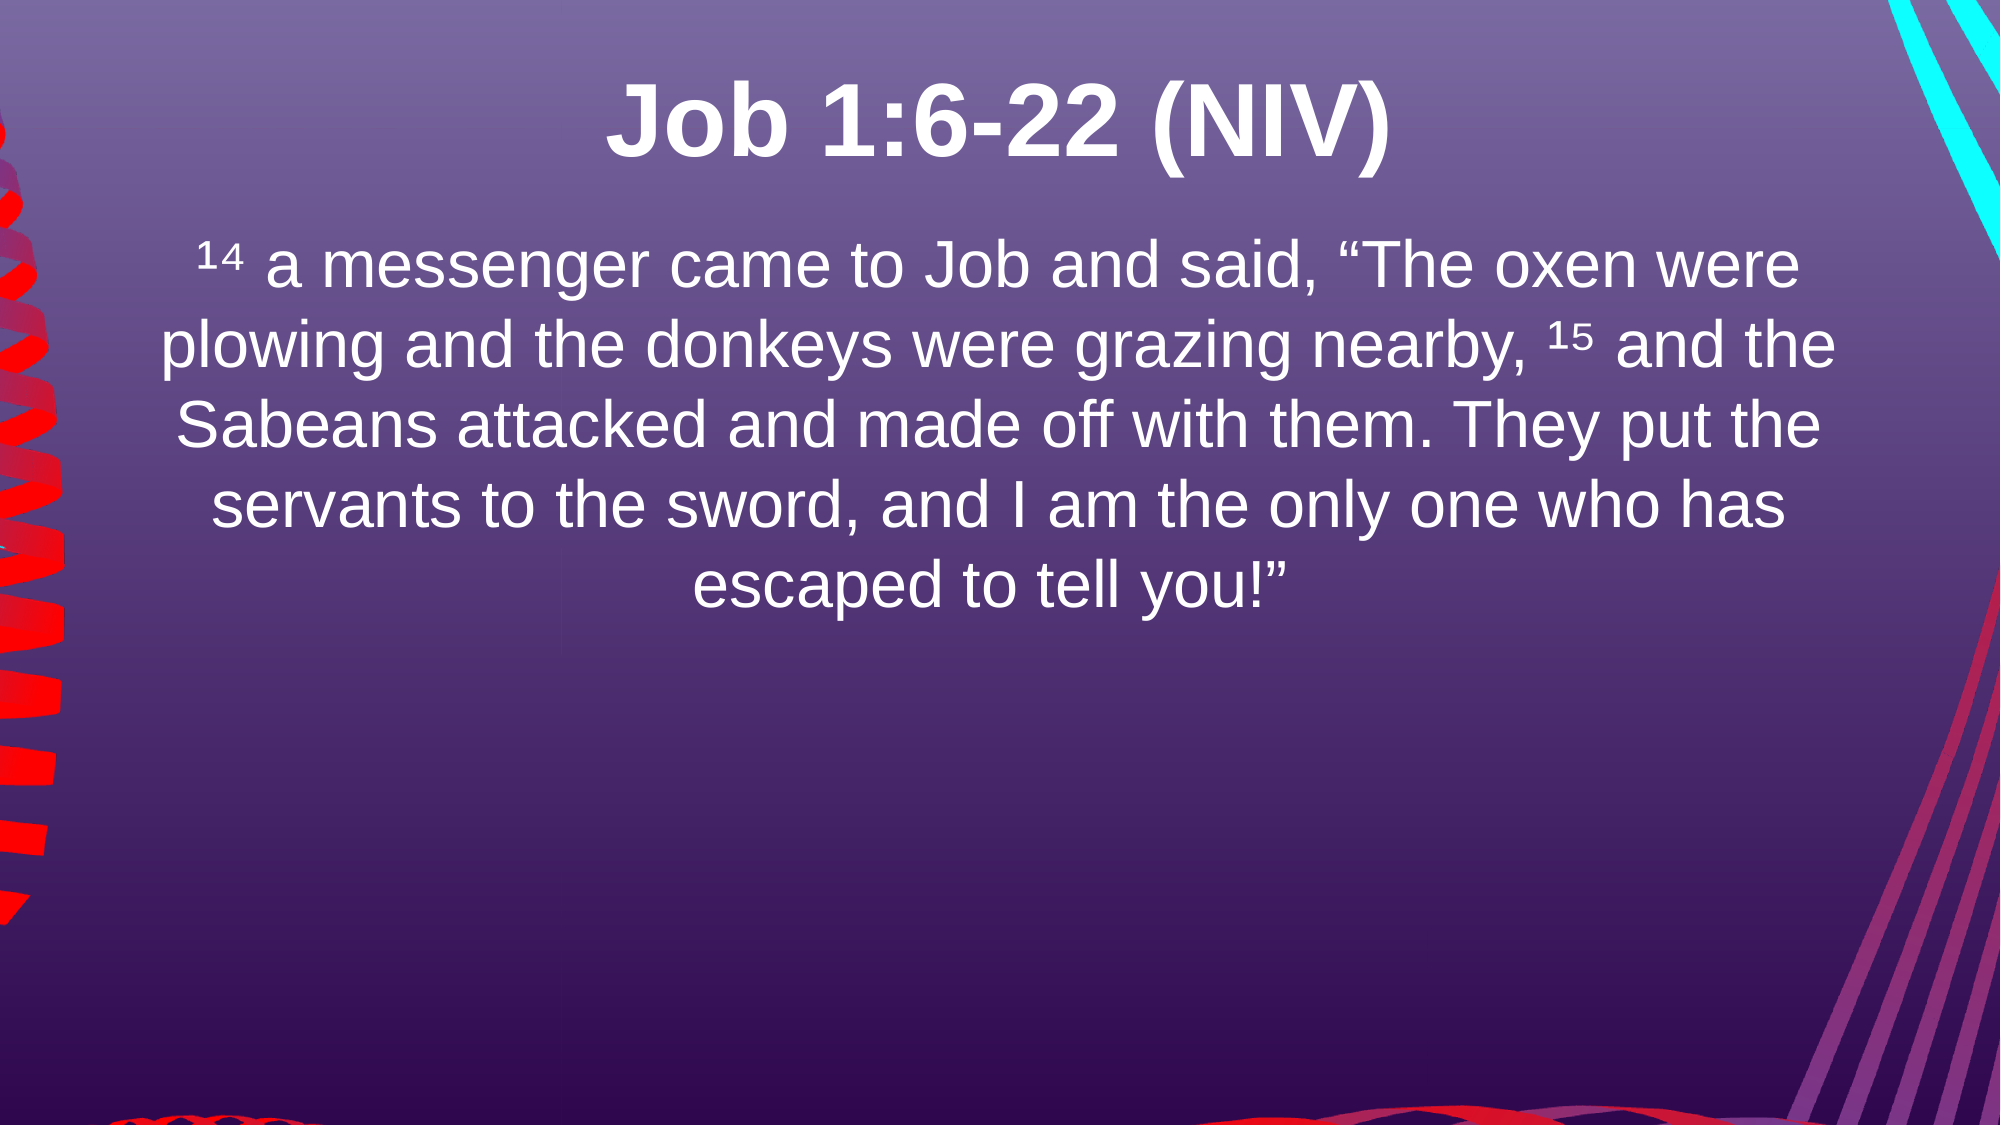

Job 1:6-22 (NIV)
¹⁴ a messenger came to Job and said, “The oxen were plowing and the donkeys were grazing nearby, ¹⁵ and the Sabeans attacked and made off with them. They put the servants to the sword, and I am the only one who has escaped to tell you!”